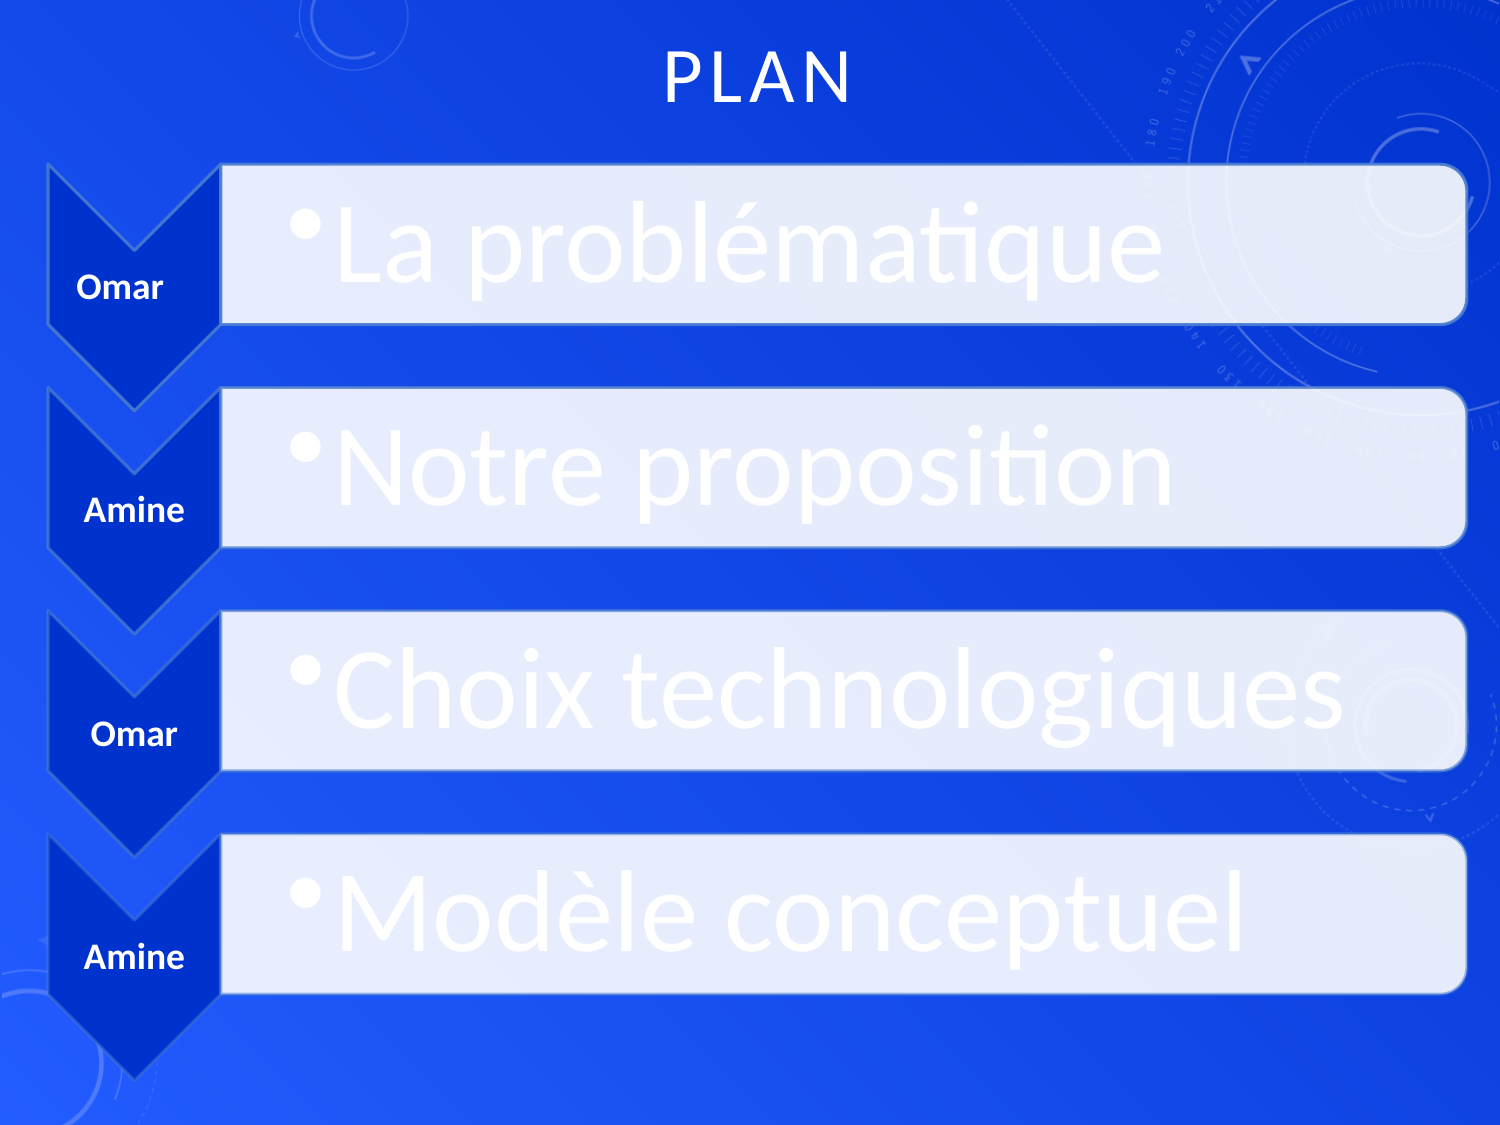

# Plan
  Omar
La problématique
Amine
Notre proposition
Omar
Choix technologiques
Amine
Modèle conceptuel